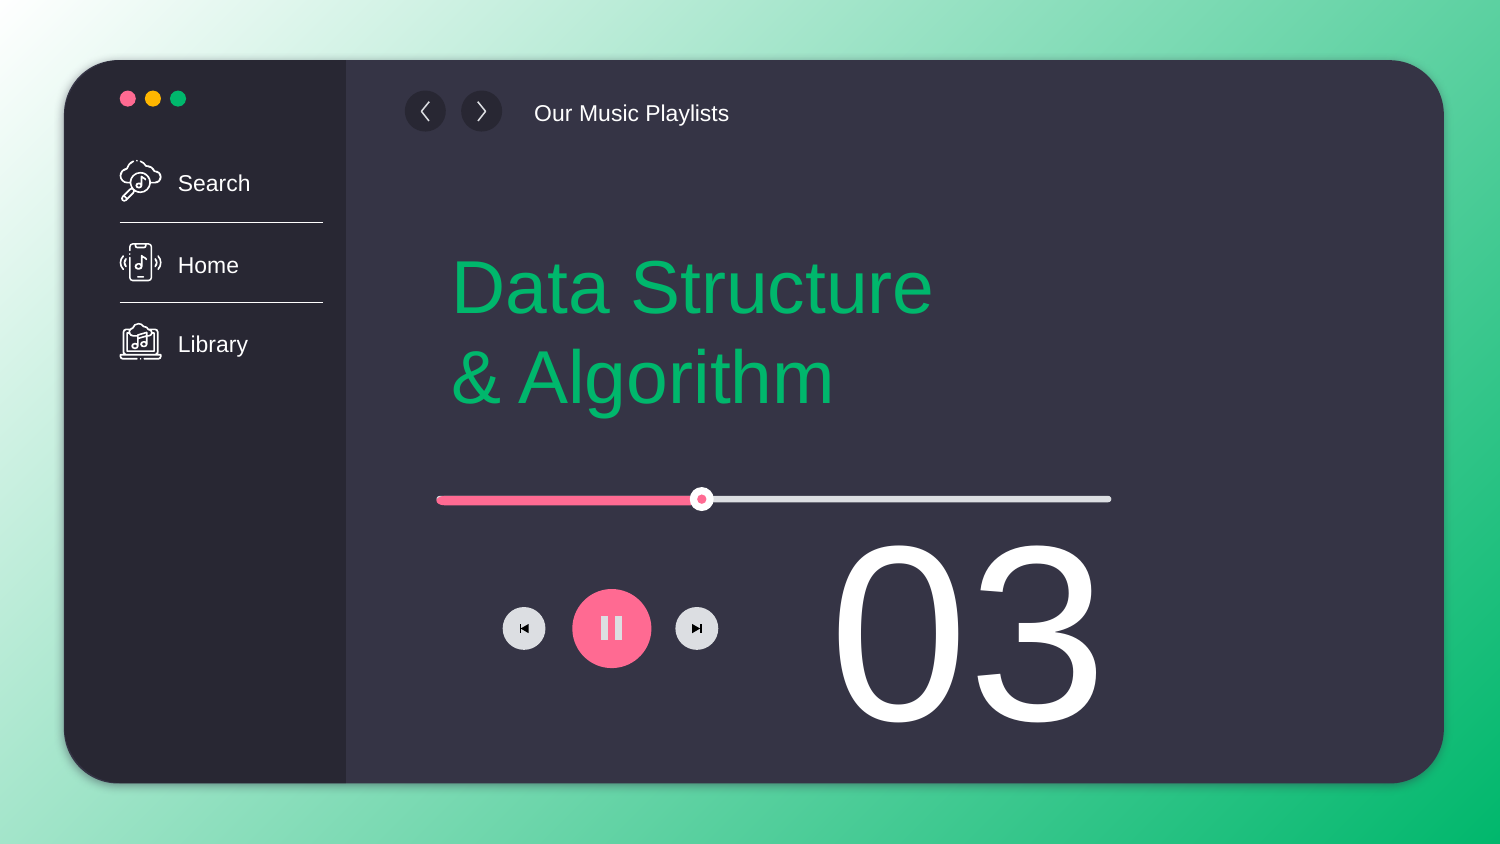

Search

Home

Library

Our Music Playlists
# Data Structure & Algorithm
03